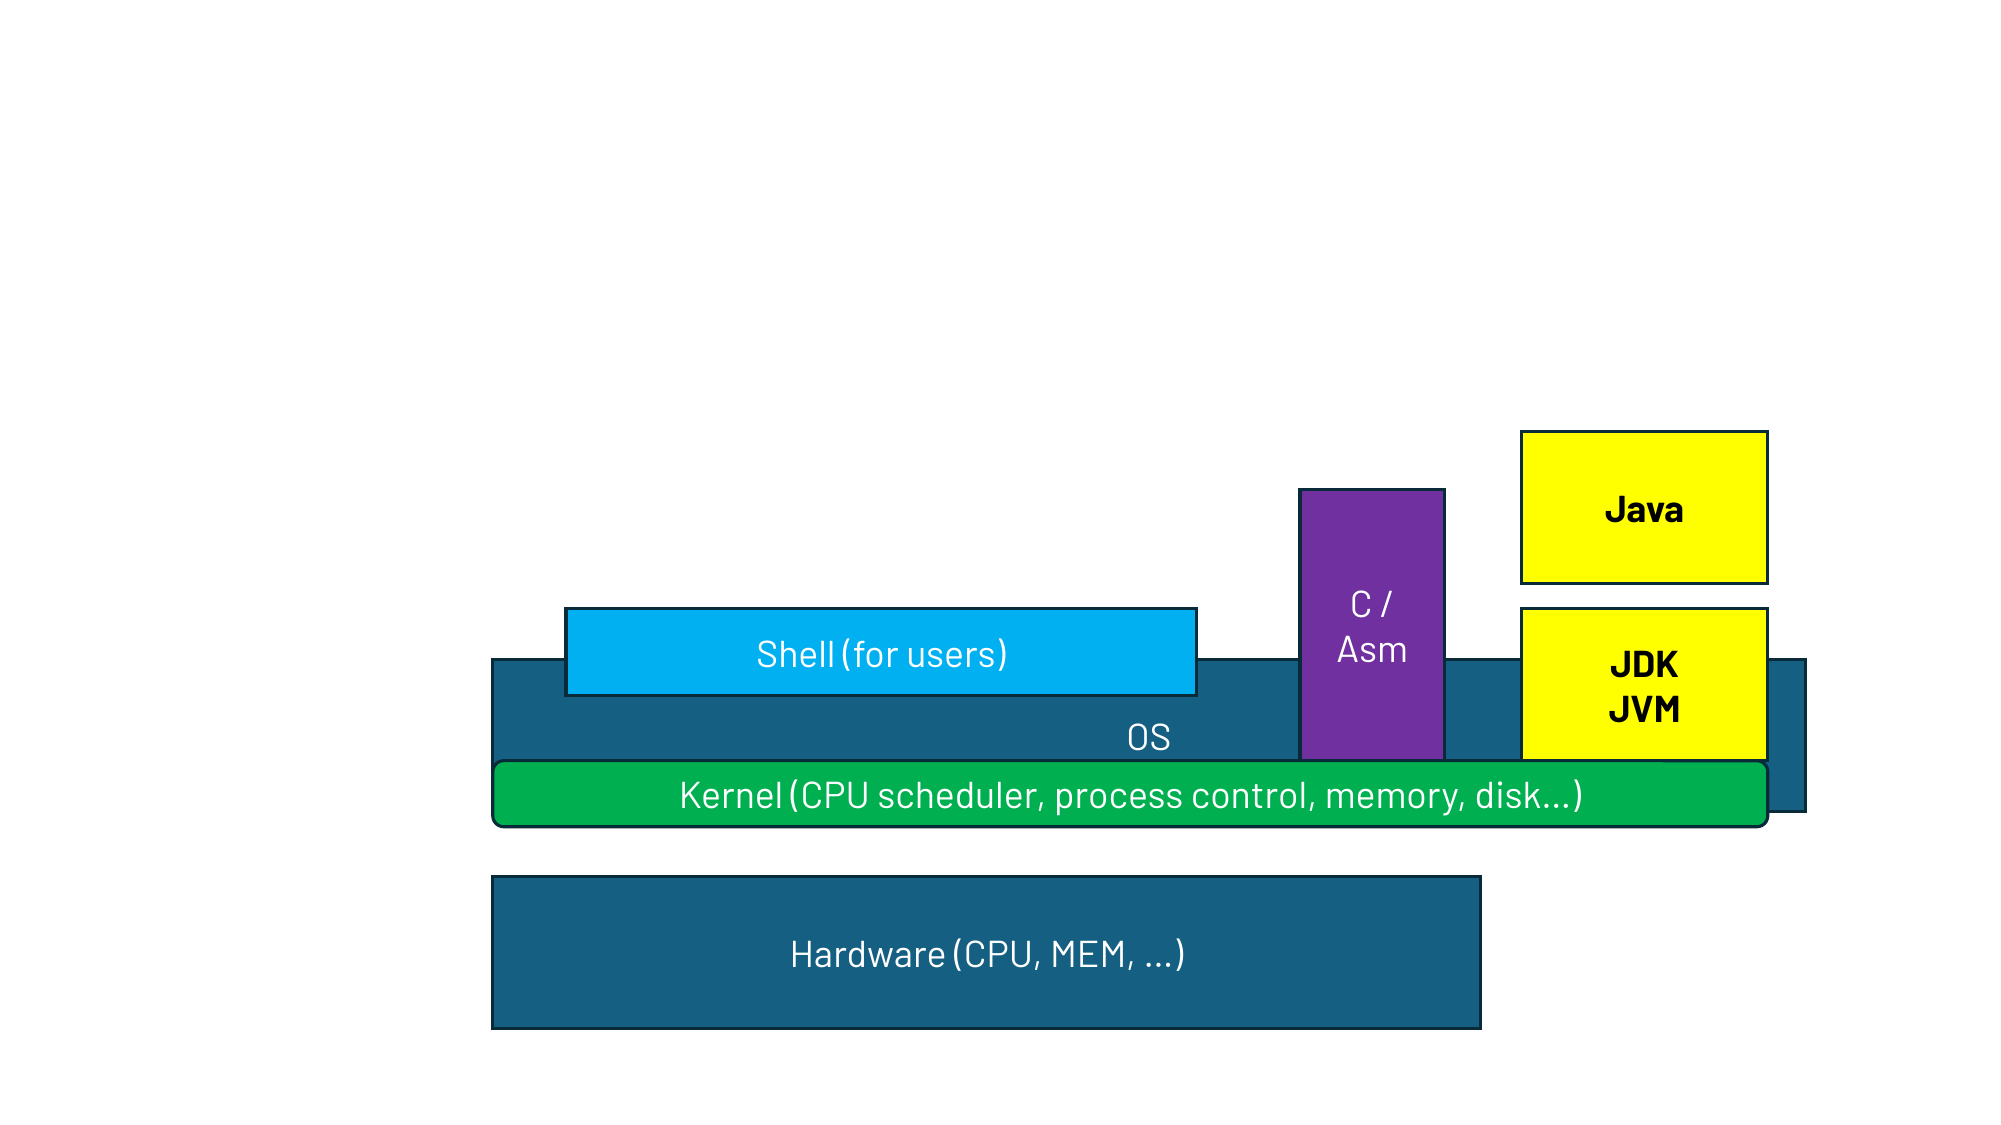

Java
C / Asm
Shell (for users)
JDK
JVM
OS
Kernel (CPU scheduler, process control, memory, disk…)
Hardware (CPU, MEM, …)